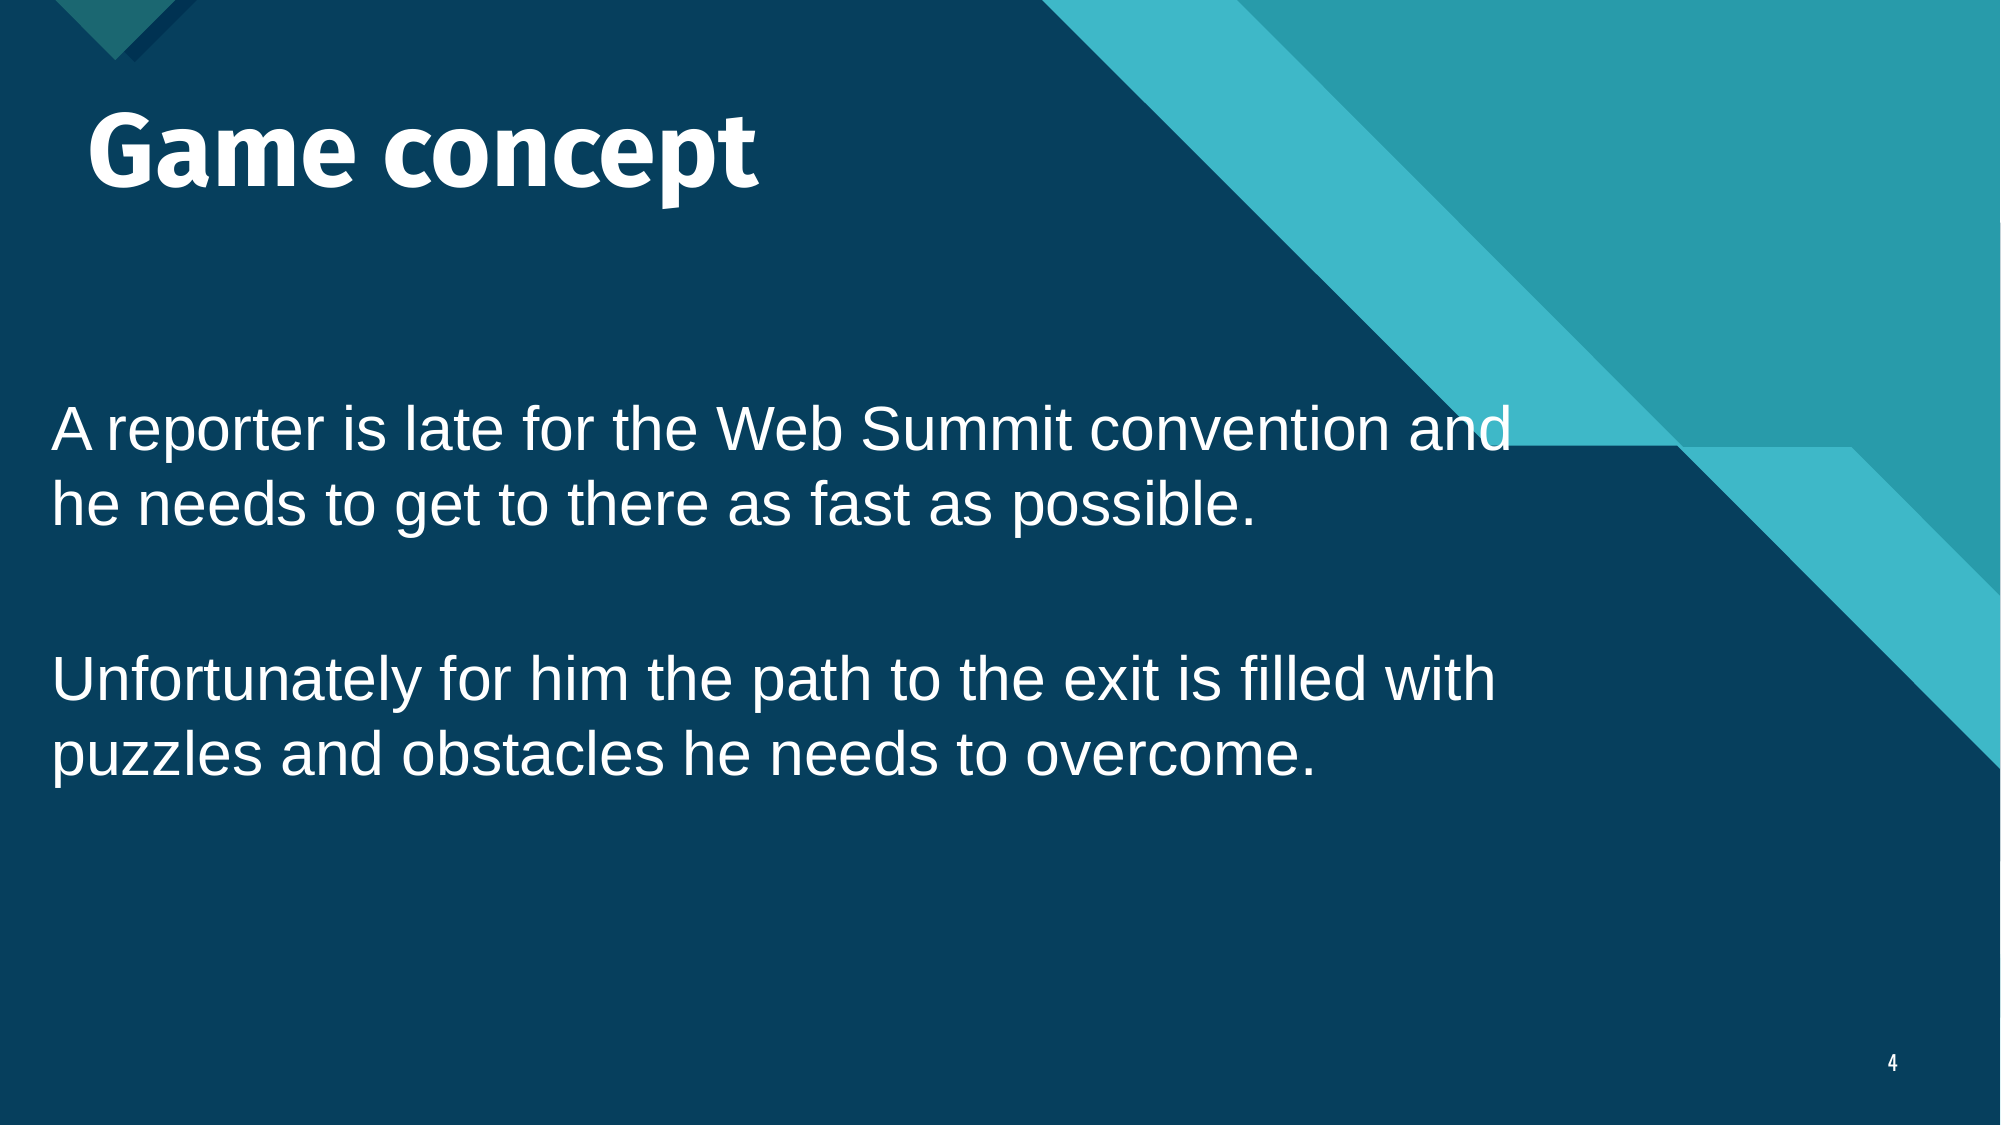

# Game concept
A reporter is late for the Web Summit convention and he needs to get to there as fast as possible.

Unfortunately for him the path to the exit is filled with puzzles and obstacles he needs to overcome.
4